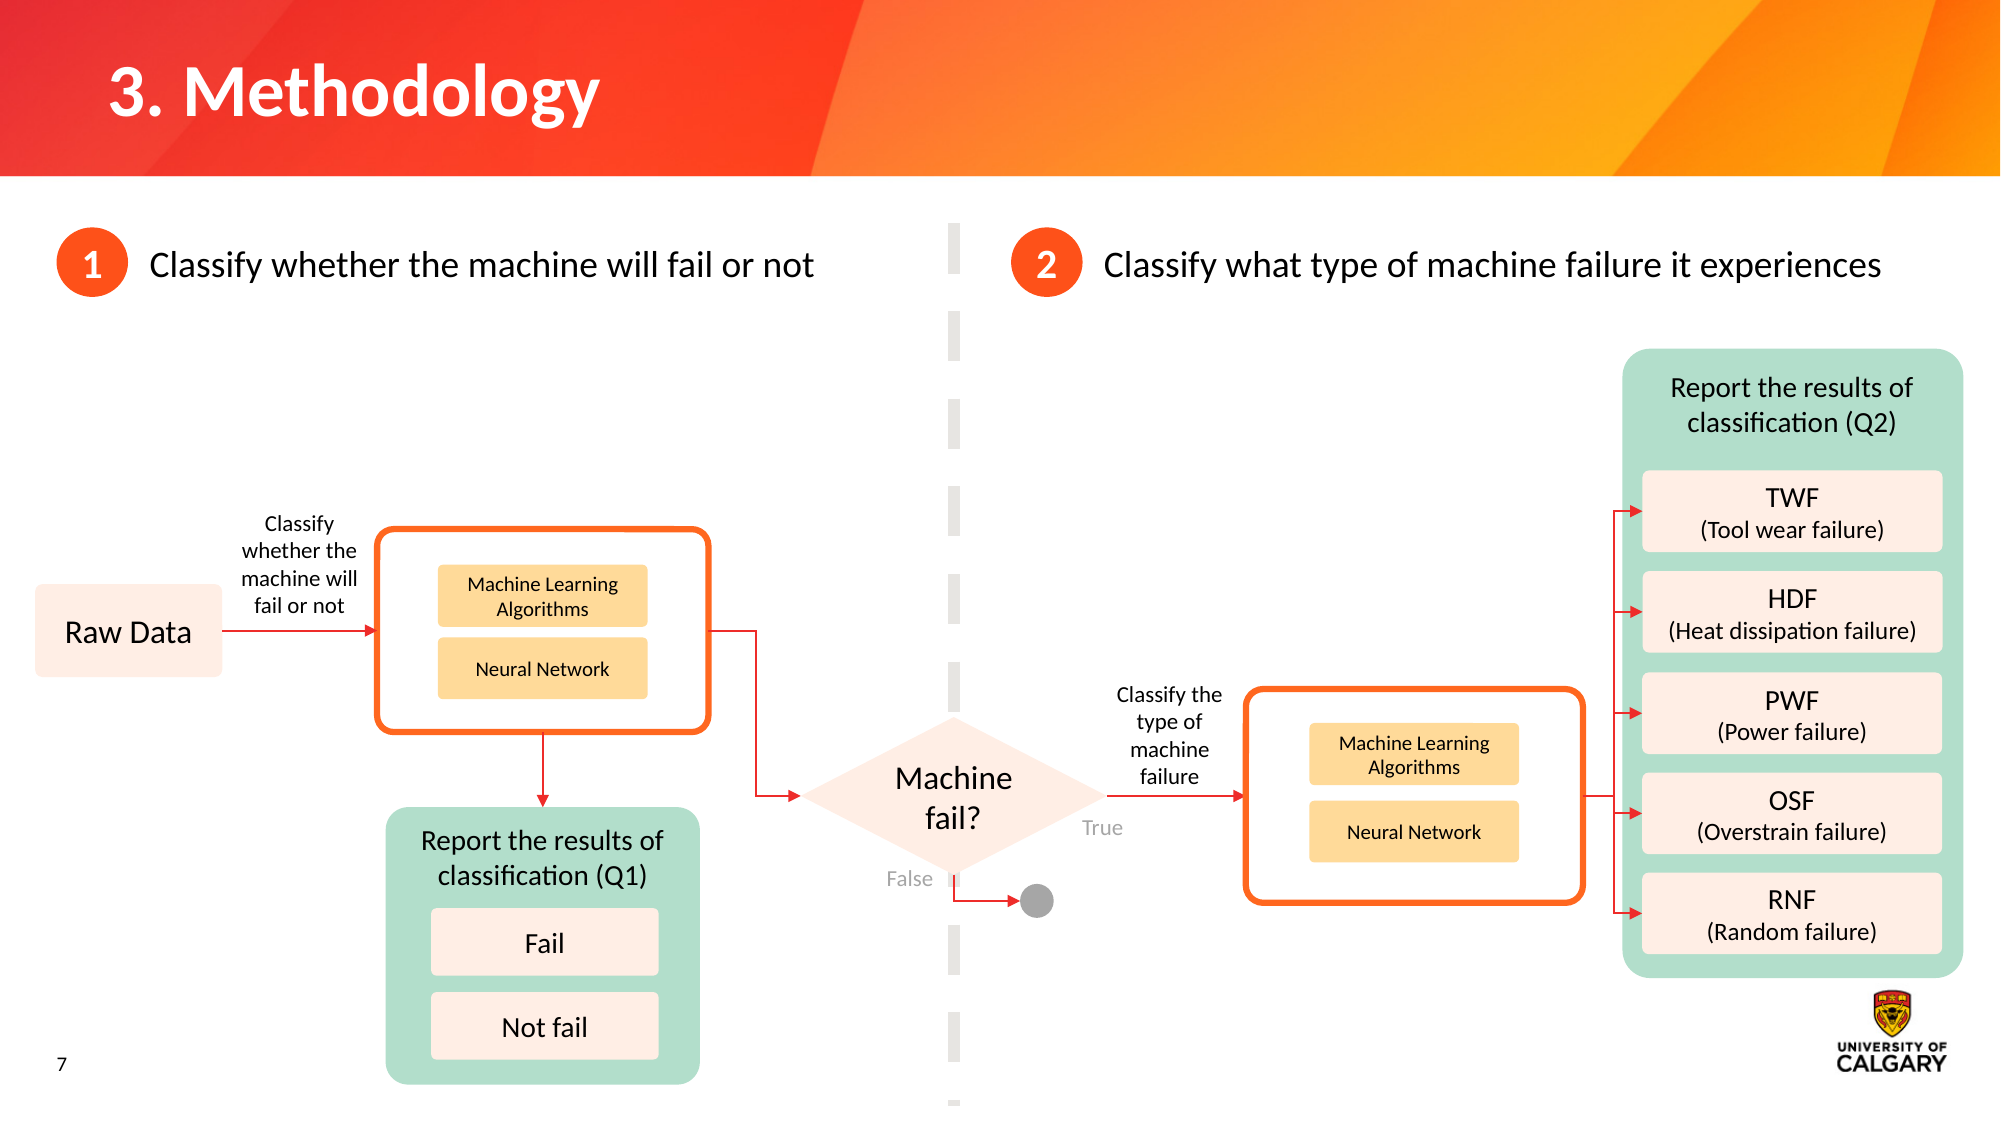

# 3. Methodology

1

2
Classify whether the machine will fail or not
Classify what type of machine failure it experiences

Report the results of classification (Q2)
TWF
(Tool wear failure)
Classify whether the machine will fail or not

Machine Learning Algorithms
HDF
(Heat dissipation failure)
Raw Data
Neural Network
Classify the type of machine failure
PWF
(Power failure)

Machine fail?
Machine Learning Algorithms
OSF
(Overstrain failure)
Neural Network
True
Report the results of classification (Q1)
False
RNF
(Random failure)

Fail
Not fail
7